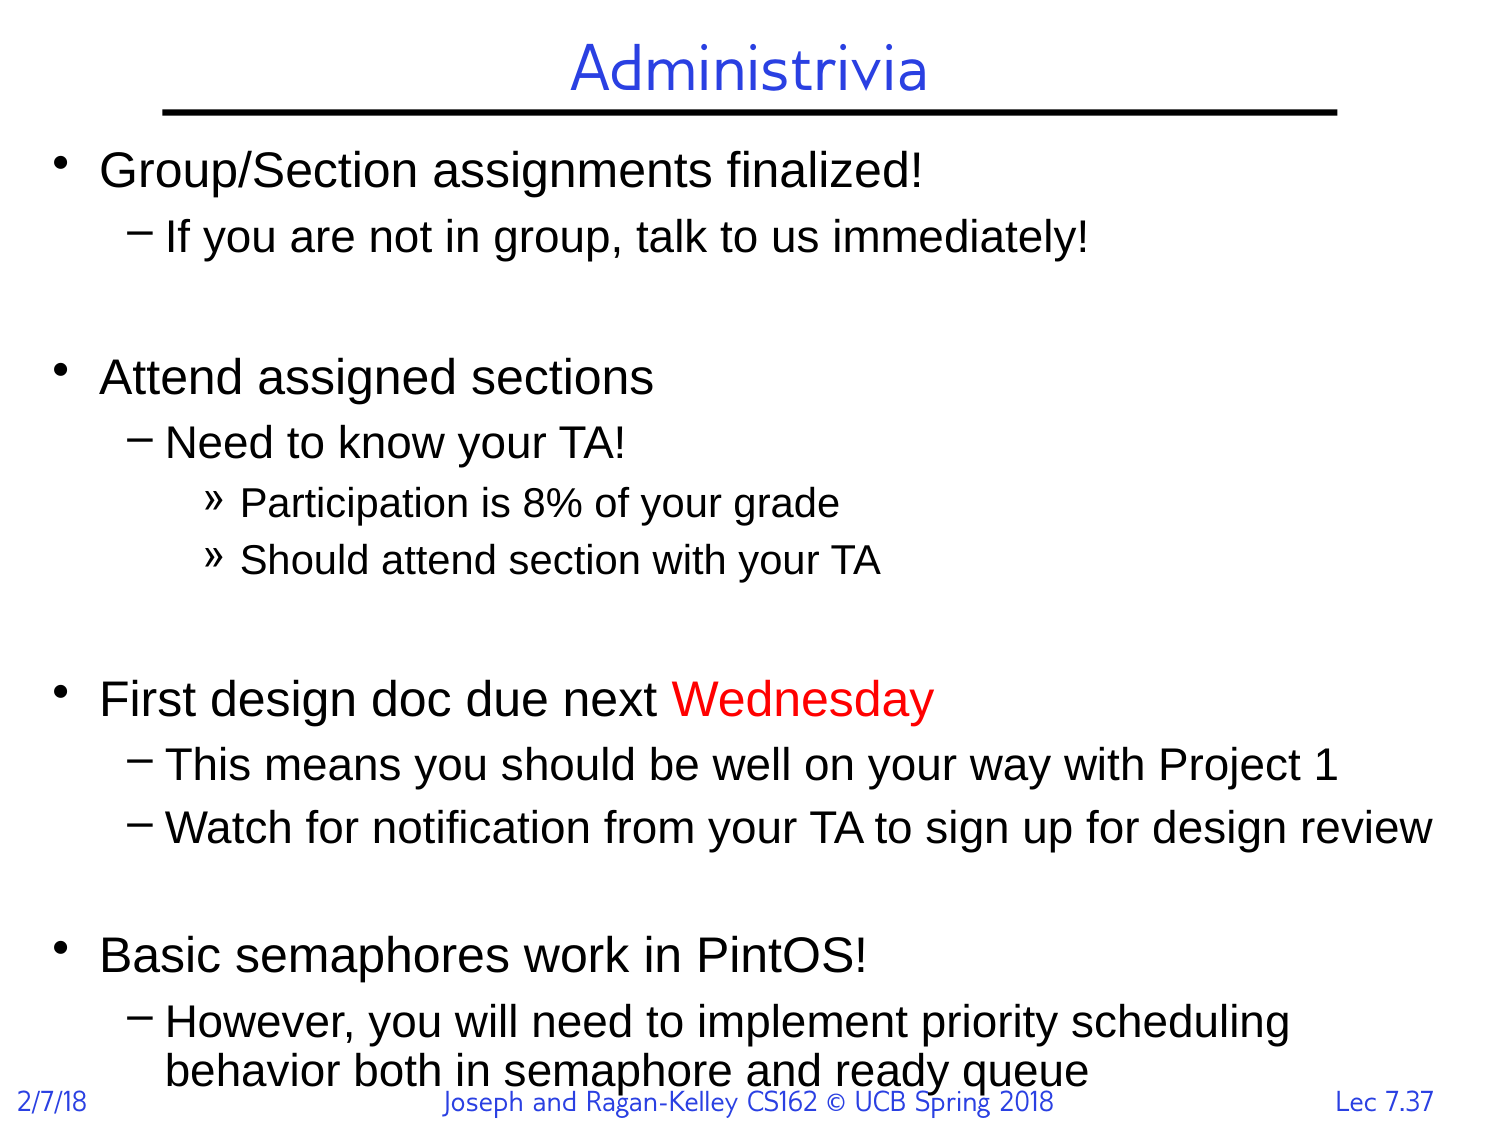

# Administrivia
Group/Section assignments finalized!
If you are not in group, talk to us immediately!

Attend assigned sections
Need to know your TA!
Participation is 8% of your grade
Should attend section with your TA

First design doc due next Wednesday
This means you should be well on your way with Project 1
Watch for notification from your TA to sign up for design review

Basic semaphores work in PintOS!
However, you will need to implement priority scheduling behavior both in semaphore and ready queue